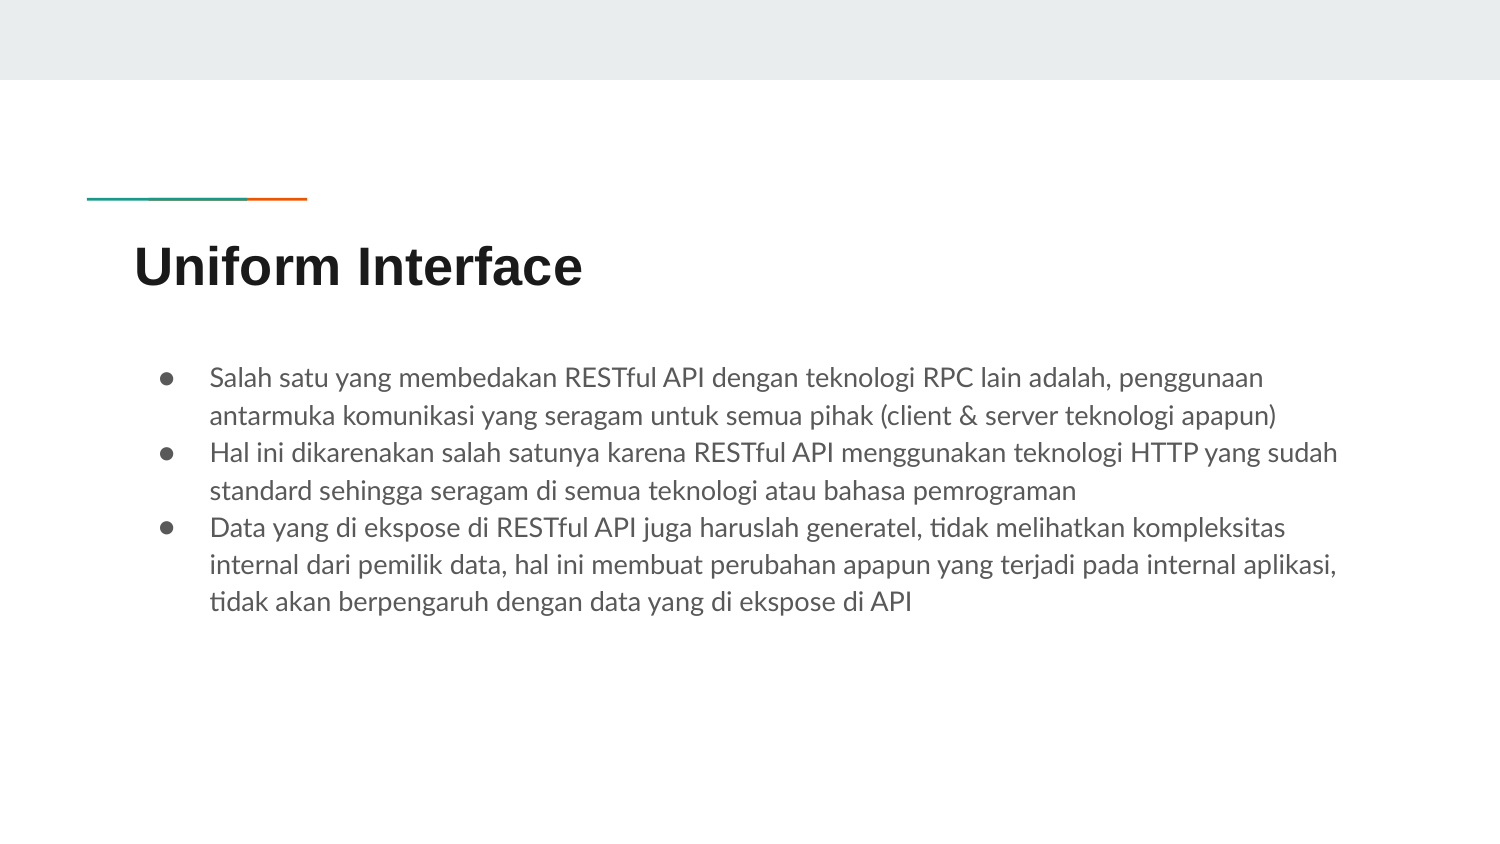

# Uniform Interface
Salah satu yang membedakan RESTful API dengan teknologi RPC lain adalah, penggunaan antarmuka komunikasi yang seragam untuk semua pihak (client & server teknologi apapun)
Hal ini dikarenakan salah satunya karena RESTful API menggunakan teknologi HTTP yang sudah standard sehingga seragam di semua teknologi atau bahasa pemrograman
Data yang di ekspose di RESTful API juga haruslah generatel, tidak melihatkan kompleksitas internal dari pemilik data, hal ini membuat perubahan apapun yang terjadi pada internal aplikasi, tidak akan berpengaruh dengan data yang di ekspose di API